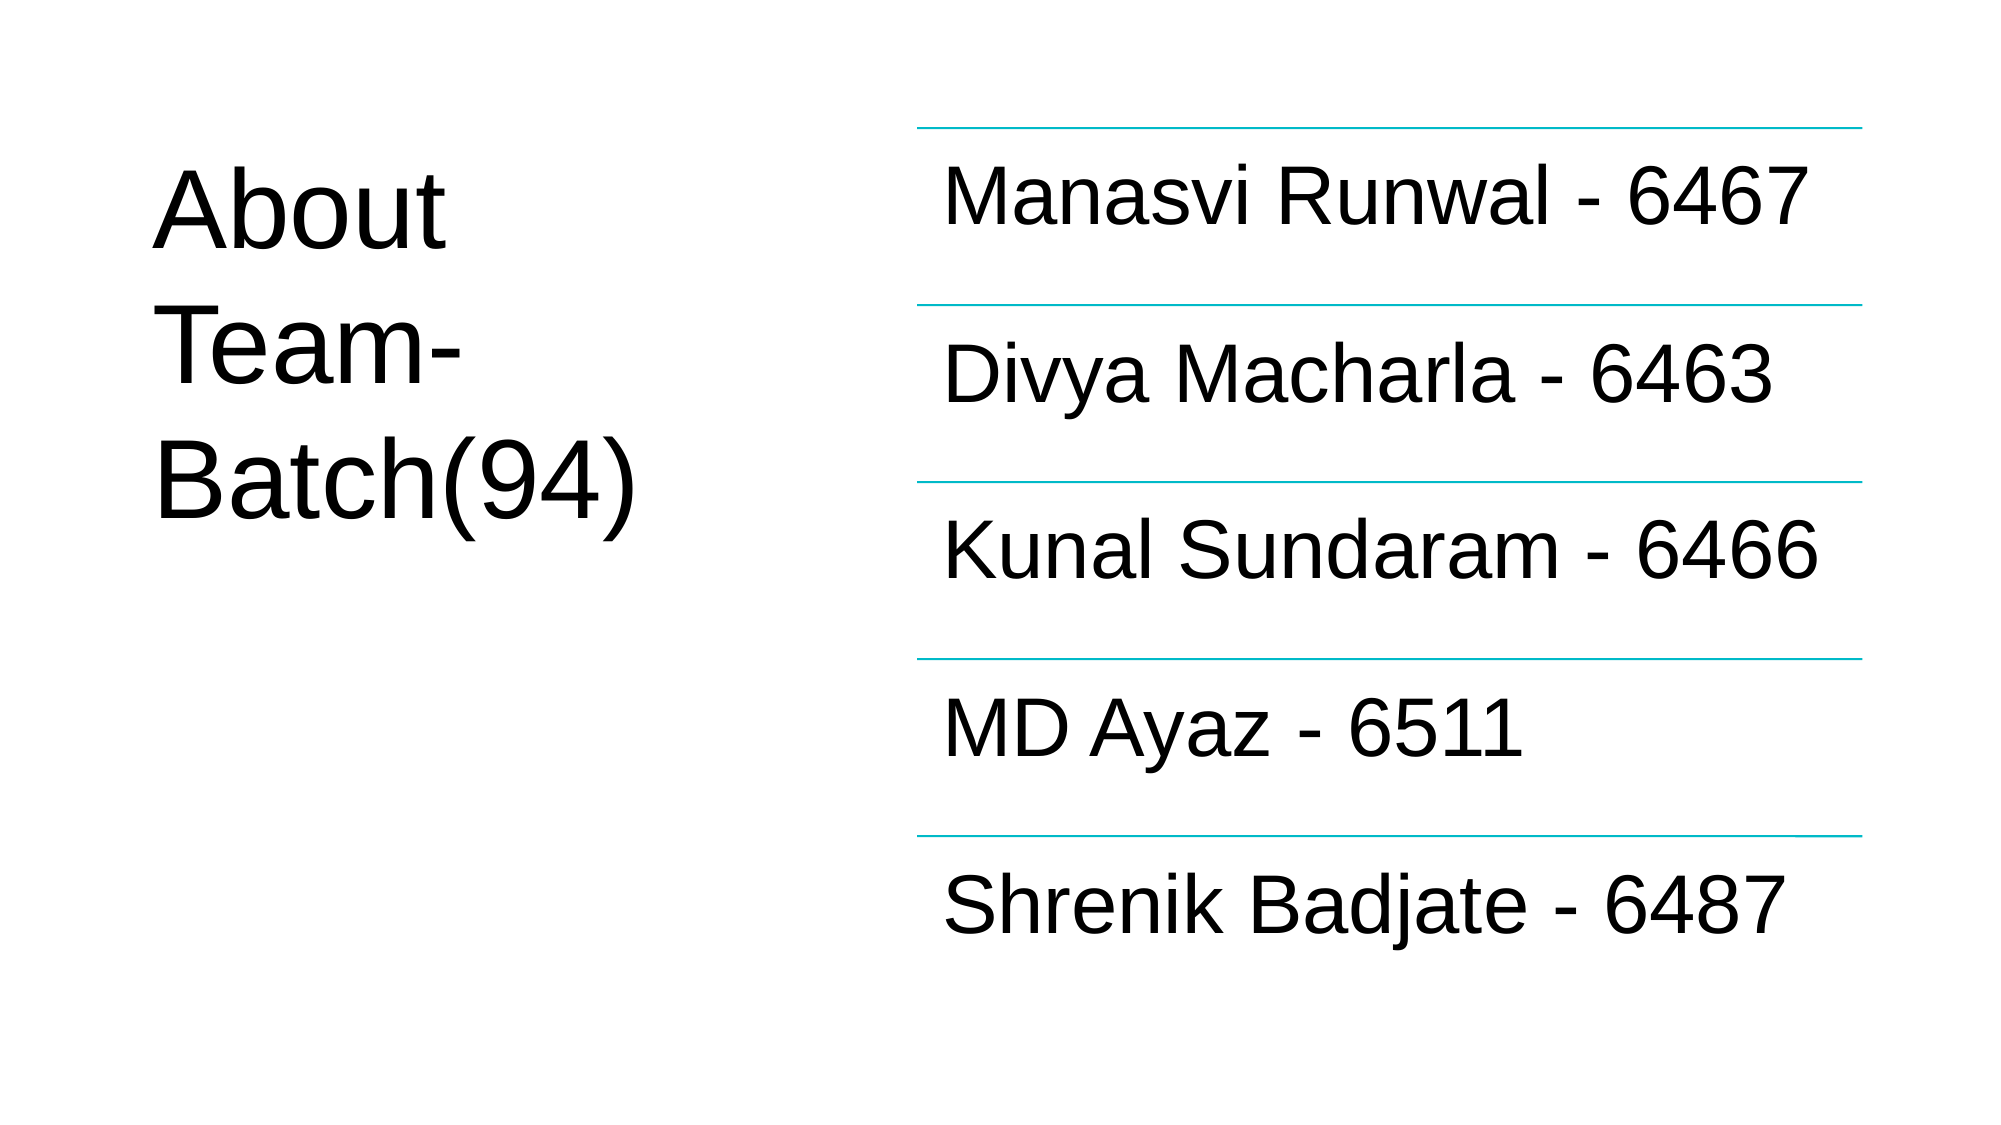

# About Team- Batch(94)
Manasvi Runwal - 6467
Divya Macharla - 6463
Kunal Sundaram - 6466
MD Ayaz - 6511
Shrenik Badjate - 6487